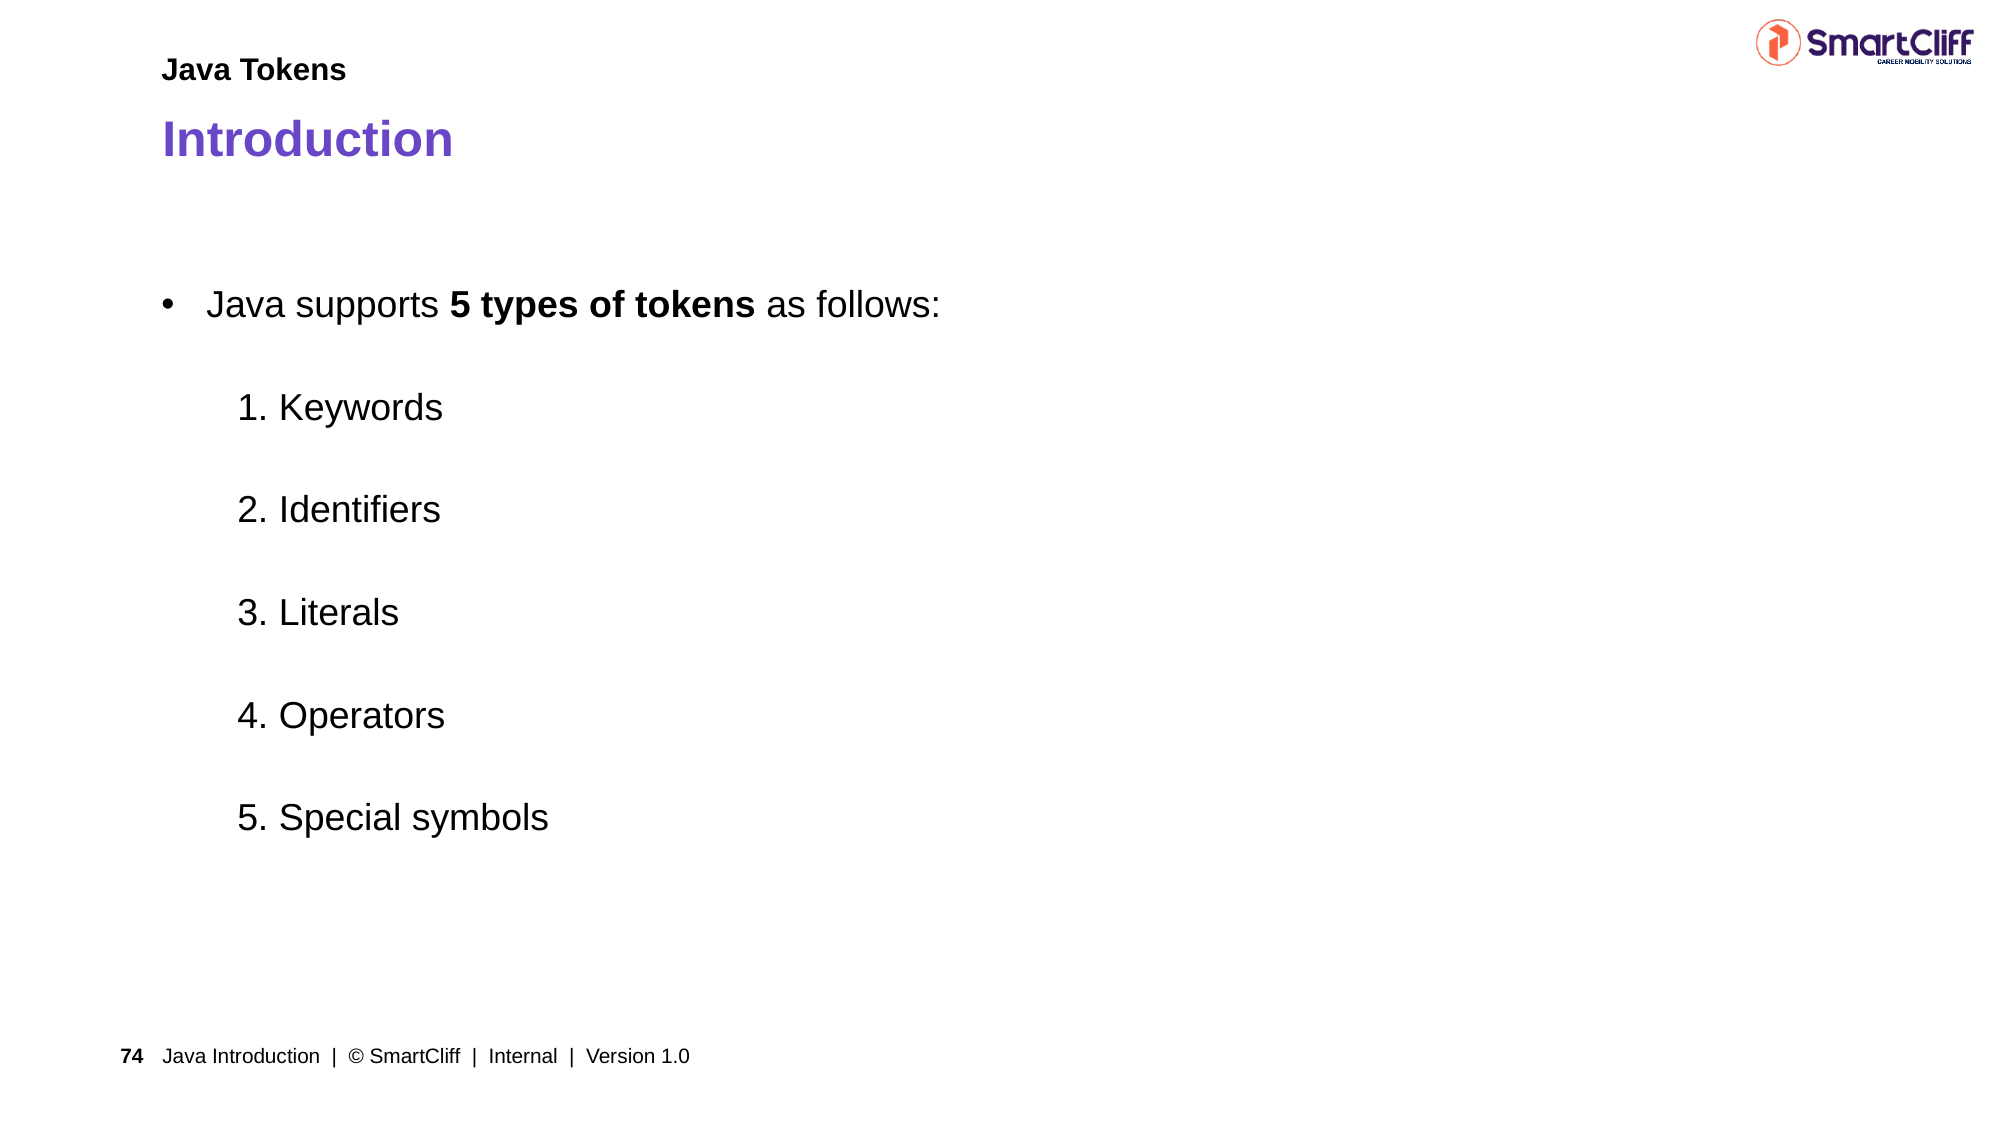

Java Tokens
# Introduction
Java supports 5 types of tokens as follows:
1. Keywords
2. Identifiers
3. Literals
4. Operators
5. Special symbols

Java Introduction  |  © SmartCliff  |  Internal  |  Version 1.0
74